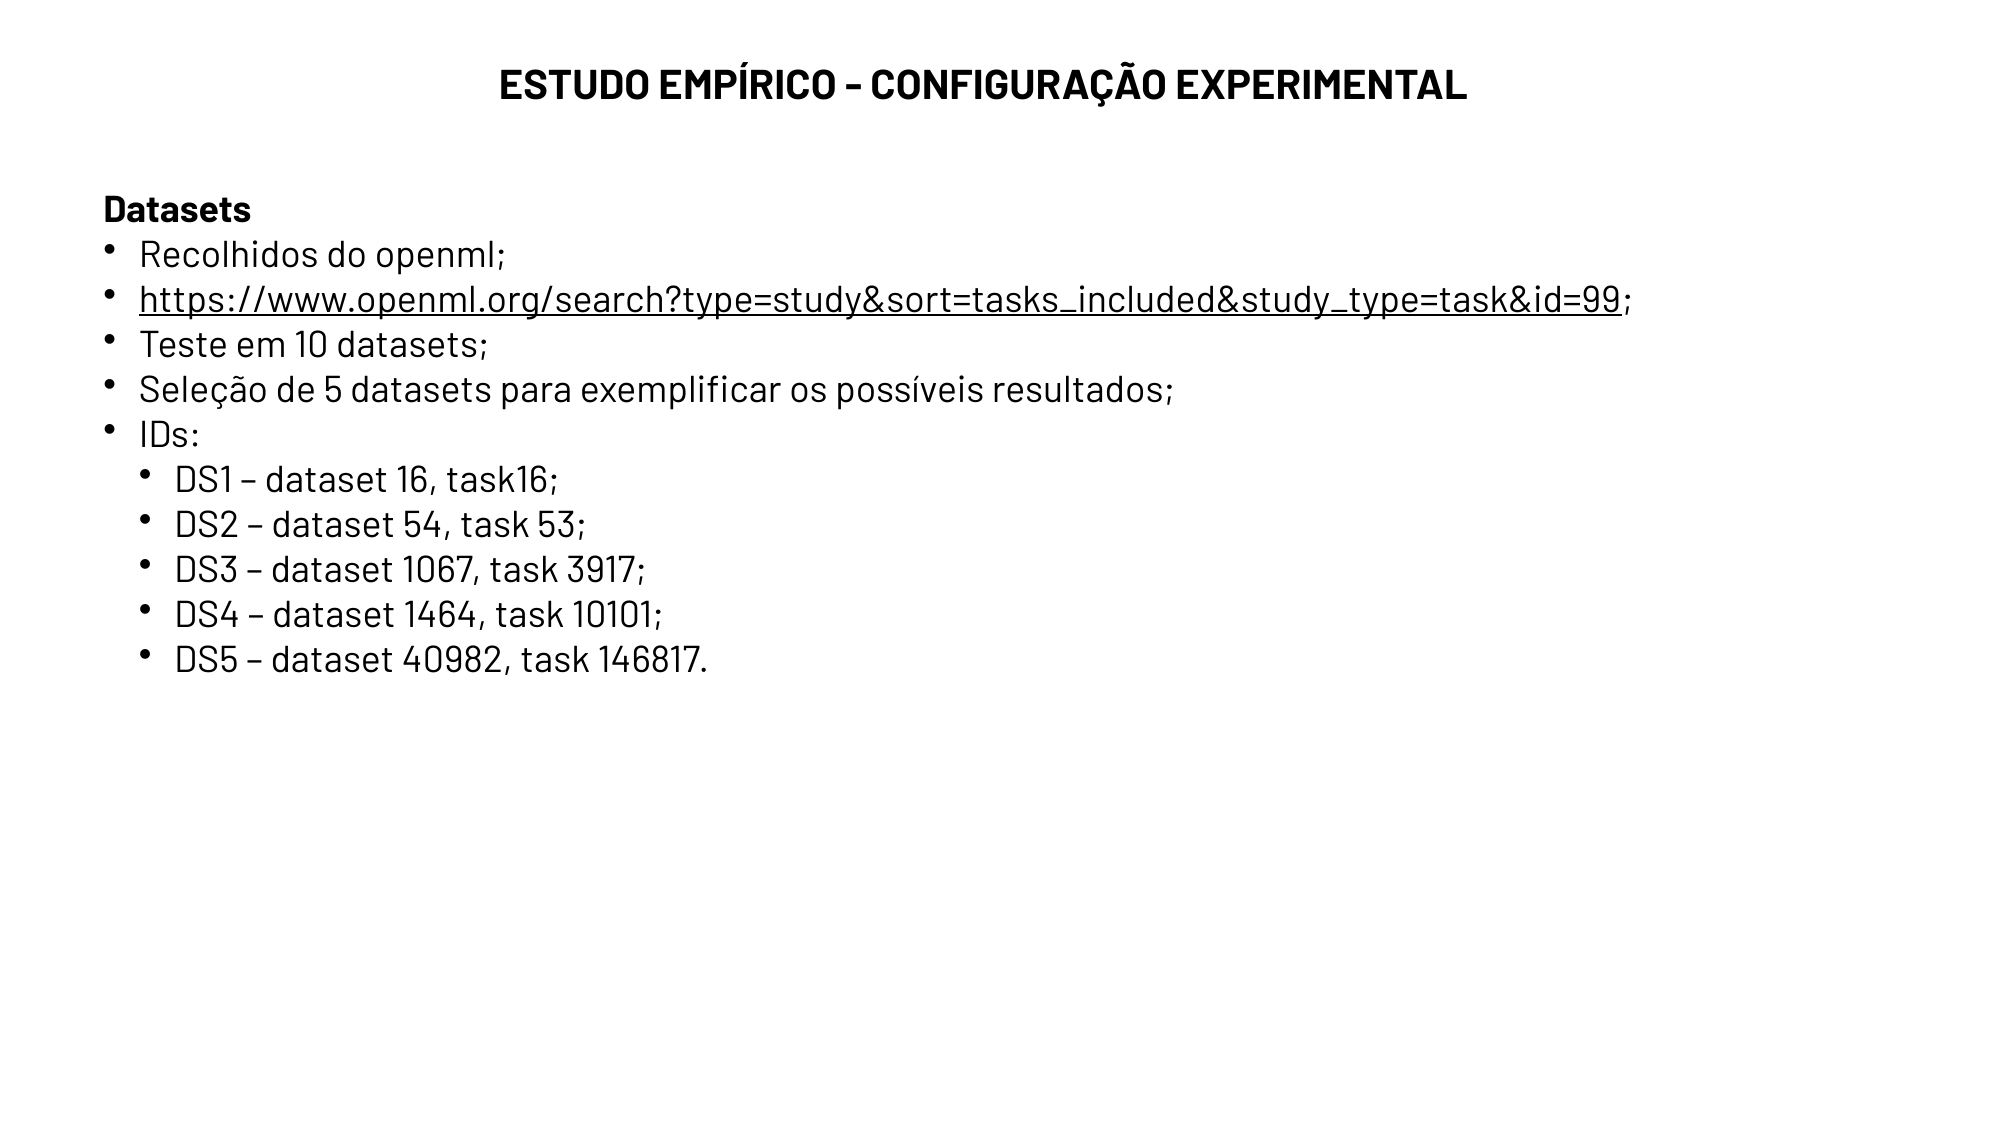

# ESTUDO EMPÍRICO - CONFIGURAÇÃO EXPERIMENTAL
Datasets
Recolhidos do openml;
https://www.openml.org/search?type=study&sort=tasks_included&study_type=task&id=99;
Teste em 10 datasets;
Seleção de 5 datasets para exemplificar os possíveis resultados;
IDs:
DS1 – dataset 16, task16;
DS2 – dataset 54, task 53;
DS3 – dataset 1067, task 3917;
DS4 – dataset 1464, task 10101;
DS5 – dataset 40982, task 146817.